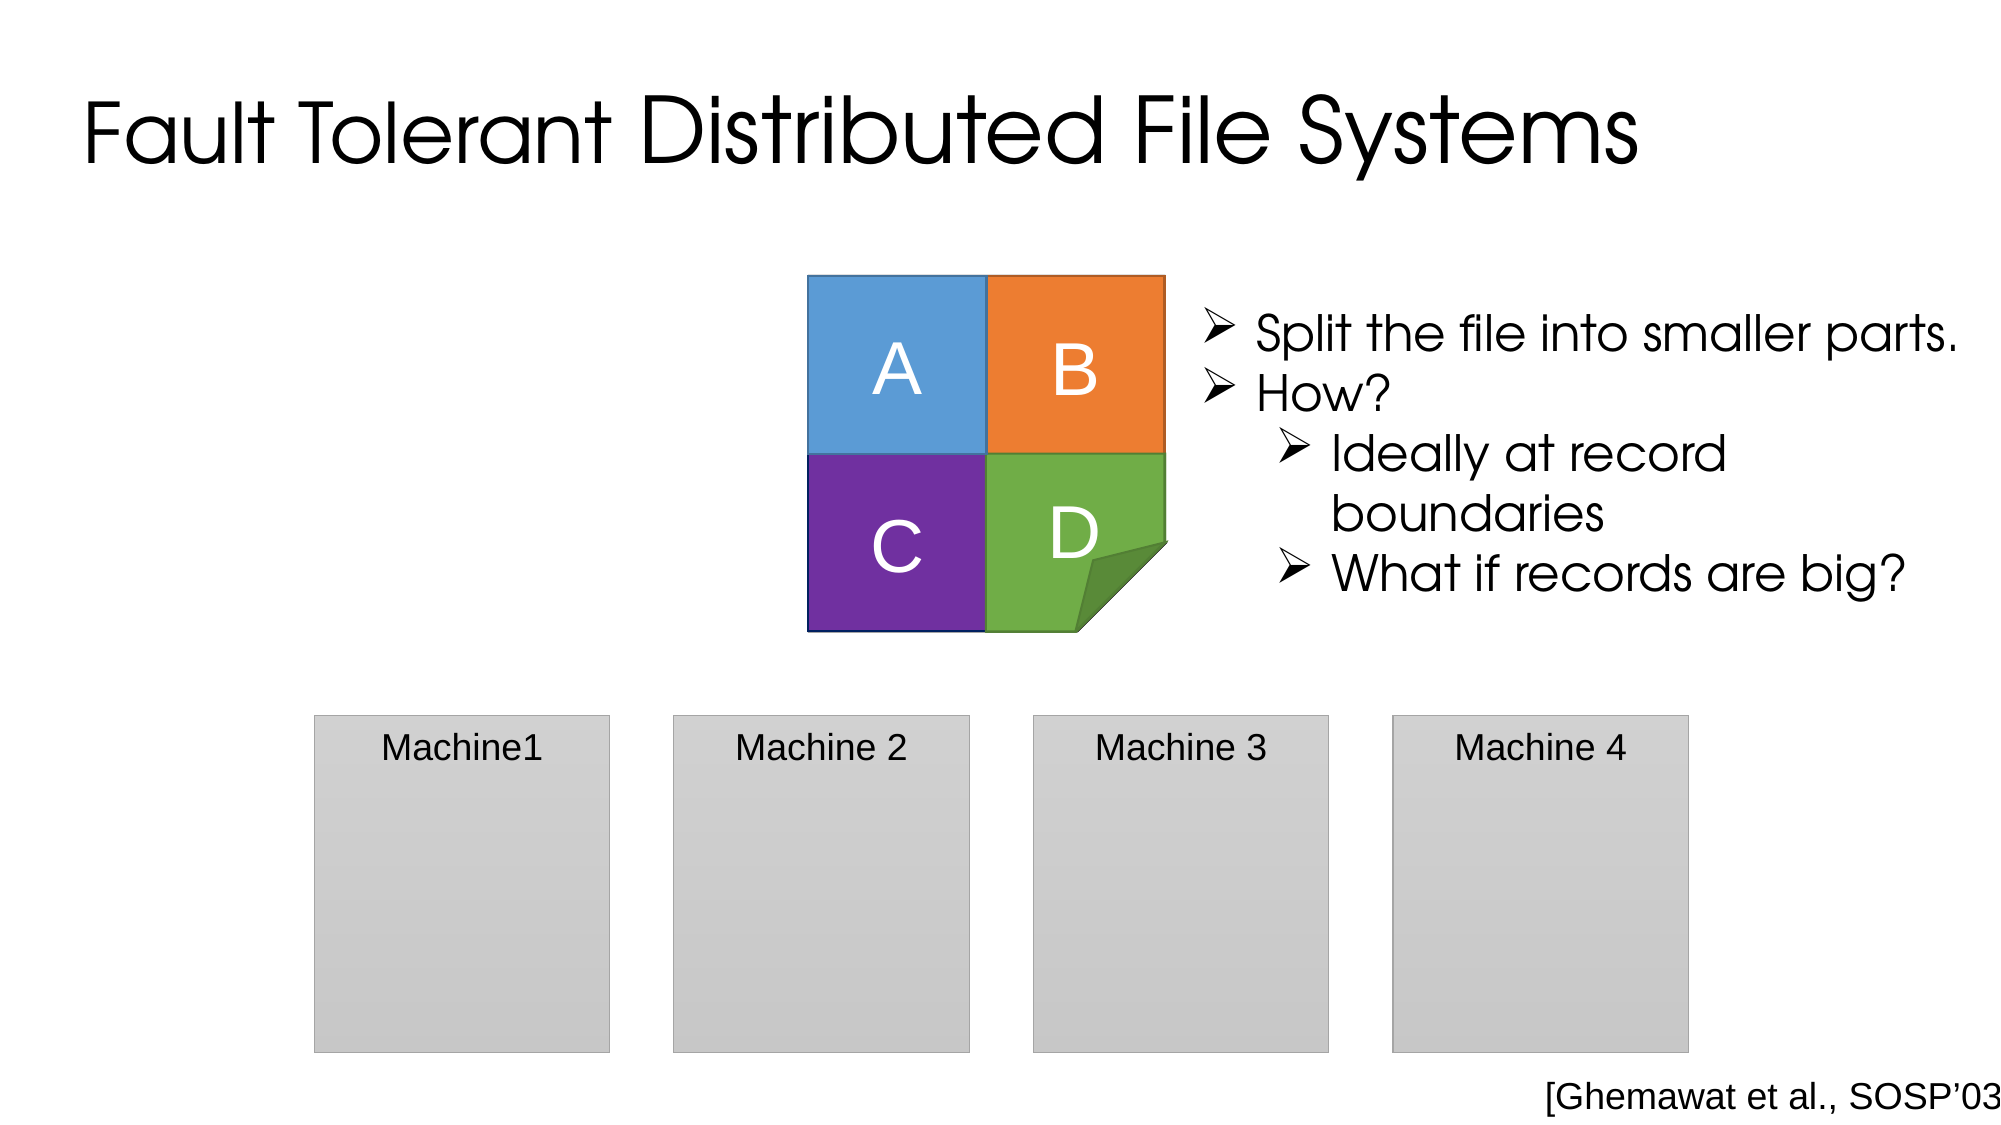

# Fault Tolerant Distributed File Systems
A
A
A
Big File
B
B
B
Split the file into smaller parts.
How?
Ideally at record
boundaries
What if records are big?
C
C
D
D
C
D
Machine1
Machine 2
Machine 3
Machine 4
[Ghemawat et al., SOSP’03]